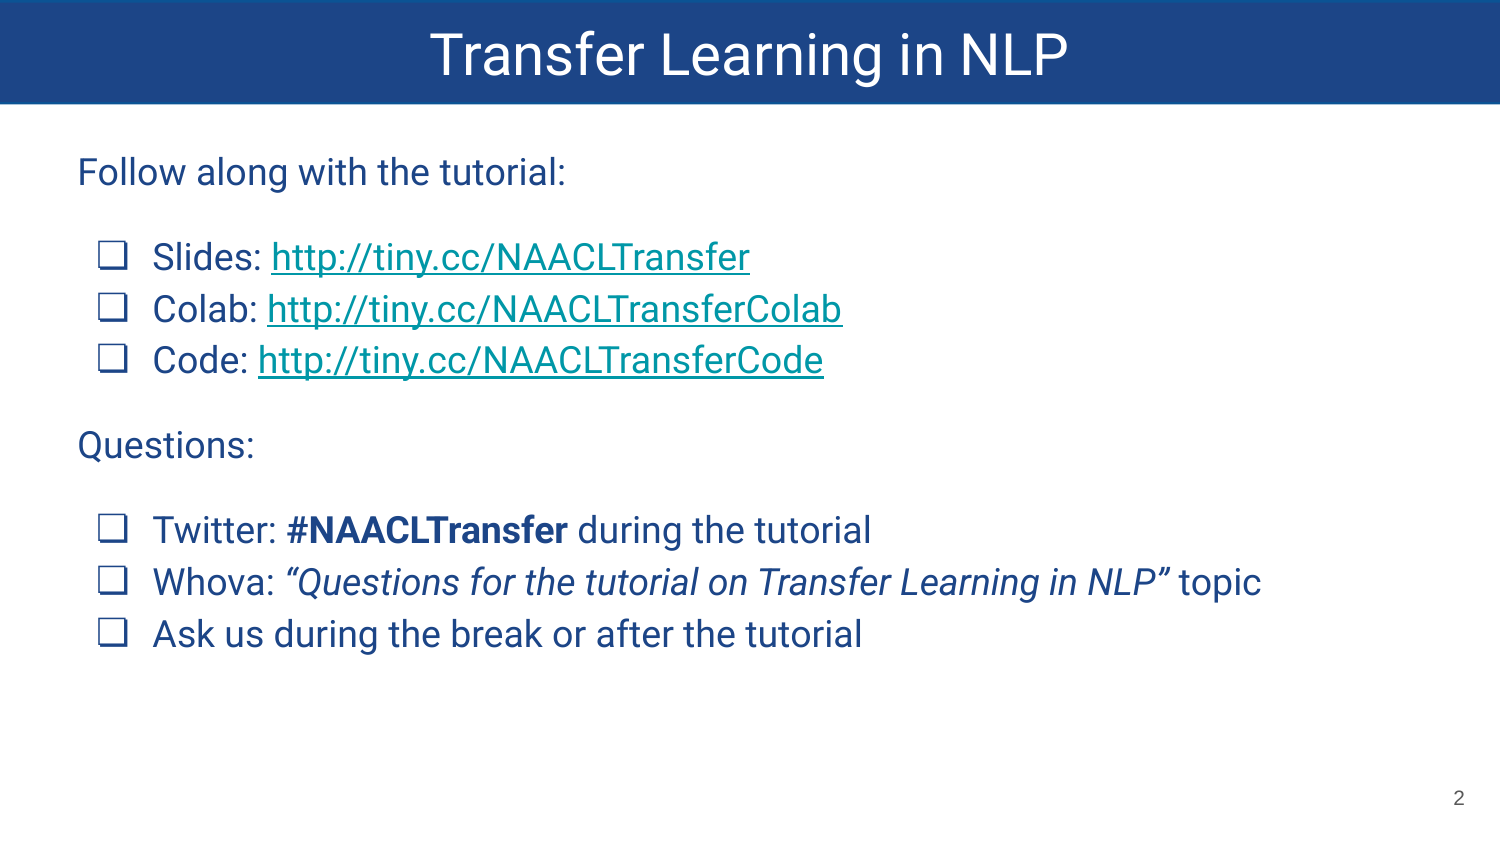

Transfer Learning in Natural Language Processing
Transfer Learning in NLP
Follow along with the tutorial:
Slides: http://tiny.cc/NAACLTransfer
Colab: http://tiny.cc/NAACLTransferColab
Code: http://tiny.cc/NAACLTransferCode
Questions:
Twitter: #NAACLTransfer during the tutorial
Whova: “Questions for the tutorial on Transfer Learning in NLP” topic
Ask us during the break or after the tutorial
2